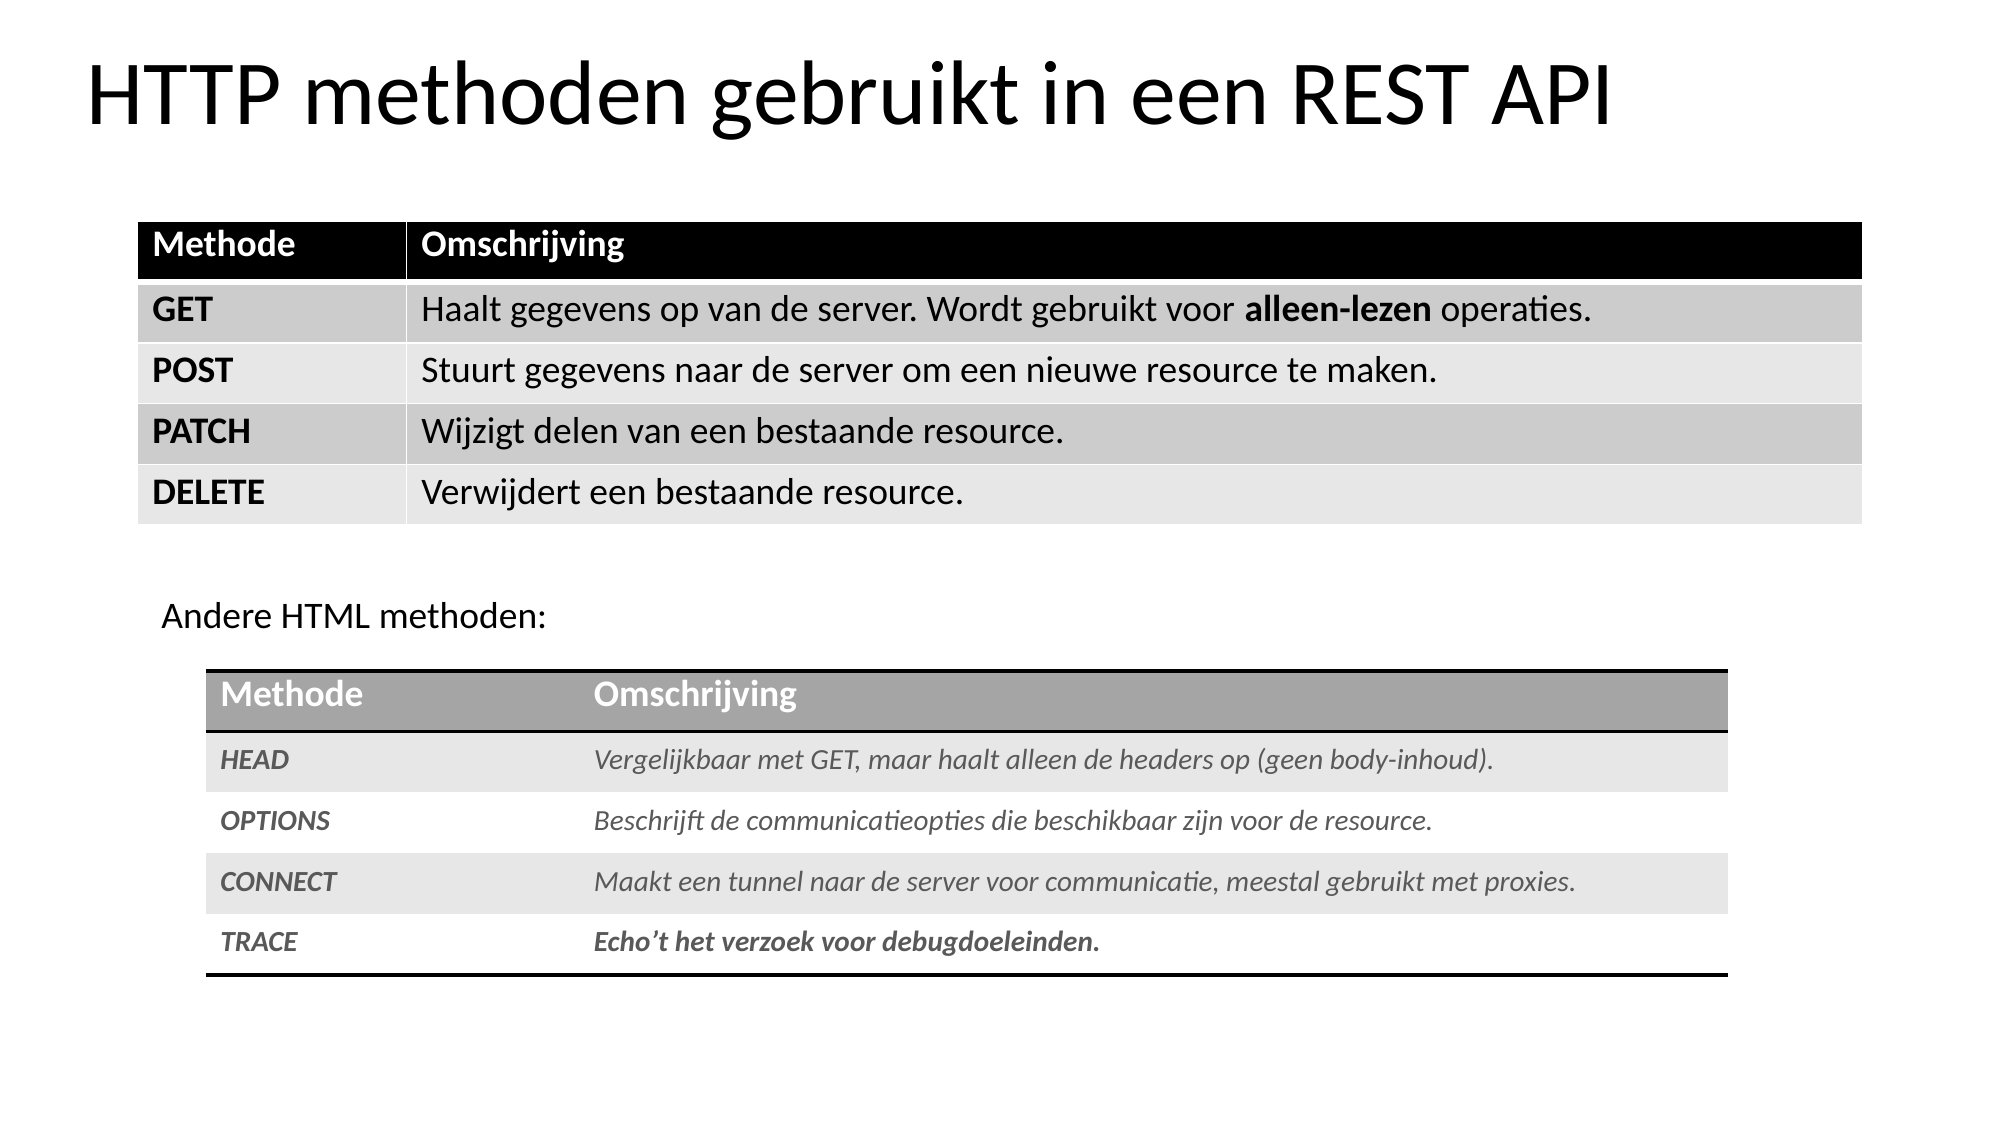

# HTTP methoden gebruikt in een REST API
| Methode | Omschrijving |
| --- | --- |
| GET | Haalt gegevens op van de server. Wordt gebruikt voor alleen-lezen operaties. |
| POST | Stuurt gegevens naar de server om een nieuwe resource te maken. |
| PATCH | Wijzigt delen van een bestaande resource. |
| DELETE | Verwijdert een bestaande resource. |
Andere HTML methoden:
| Methode | Omschrijving |
| --- | --- |
| HEAD | Vergelijkbaar met GET, maar haalt alleen de headers op (geen body-inhoud). |
| OPTIONS | Beschrijft de communicatieopties die beschikbaar zijn voor de resource. |
| CONNECT | Maakt een tunnel naar de server voor communicatie, meestal gebruikt met proxies. |
| TRACE | Echo’t het verzoek voor debugdoeleinden. |